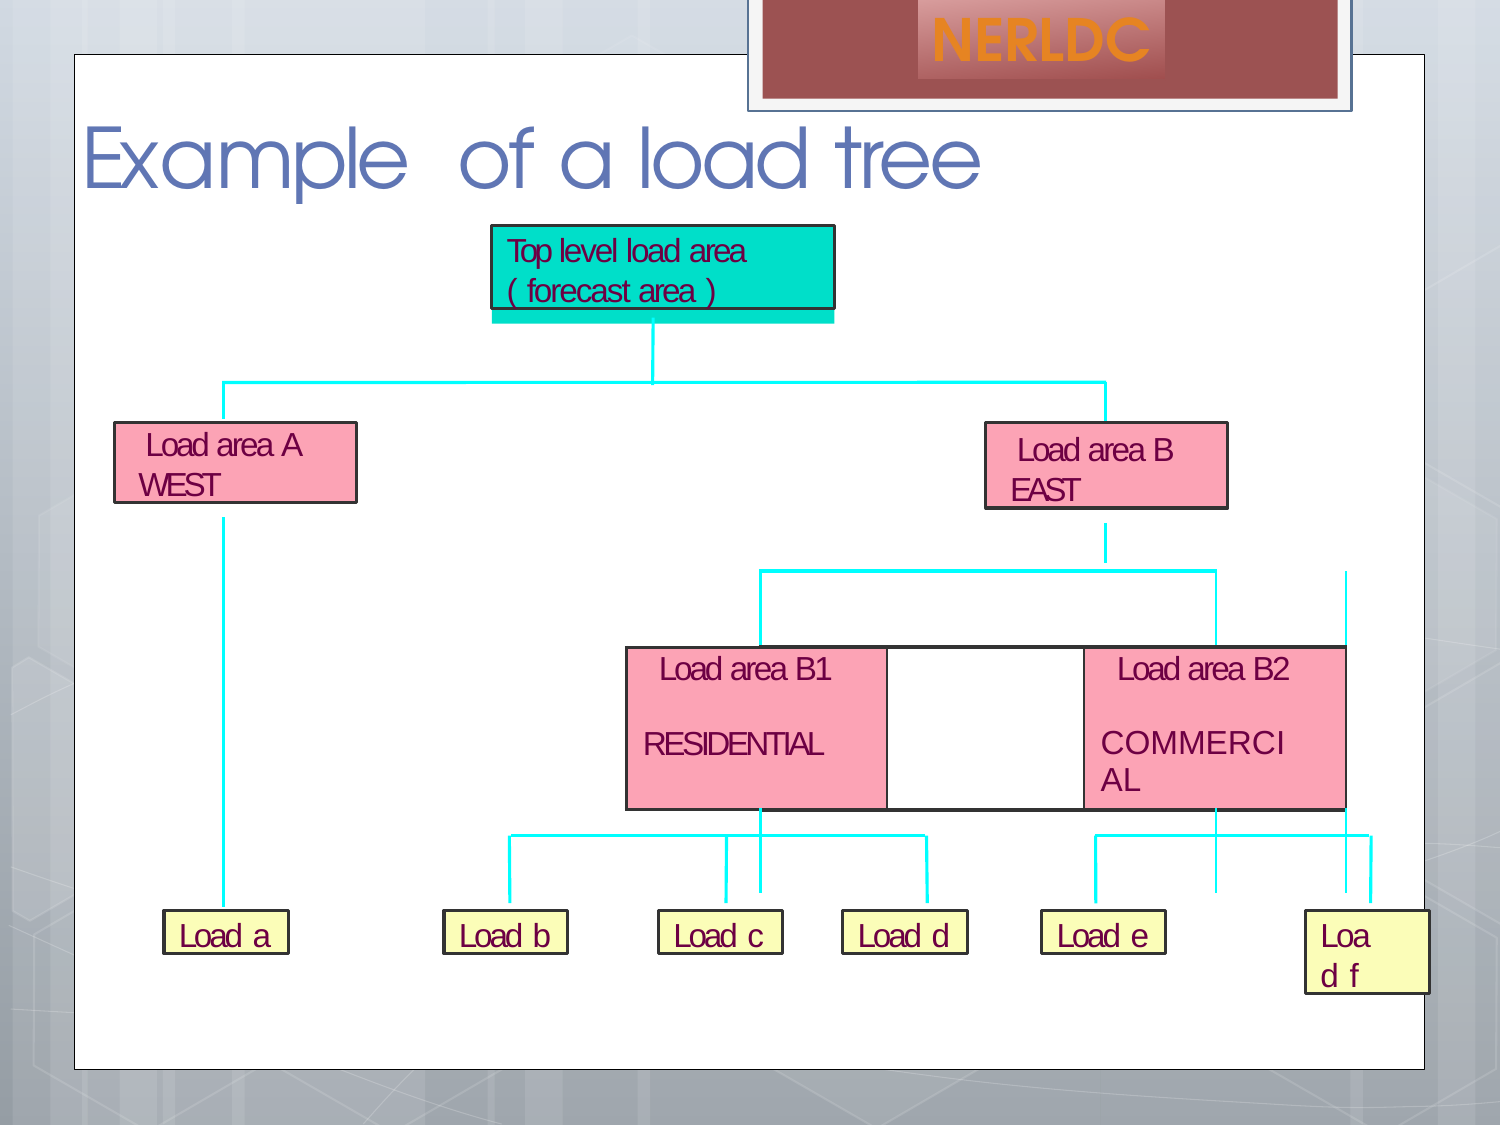

NERLDC
# Example  of a load tree

Top level load area  ( forecast area )

Load area A  WEST
Load area B  EAST

|  |  |  |  |  |
| --- | --- | --- | --- | --- |
| Load area B1 RESIDENTIAL |  |  | Load area B2 COMMERCIAL |  |
|  |  |  |  |  |

Load a
Load b
Load c
Load d
Load e
Load  f